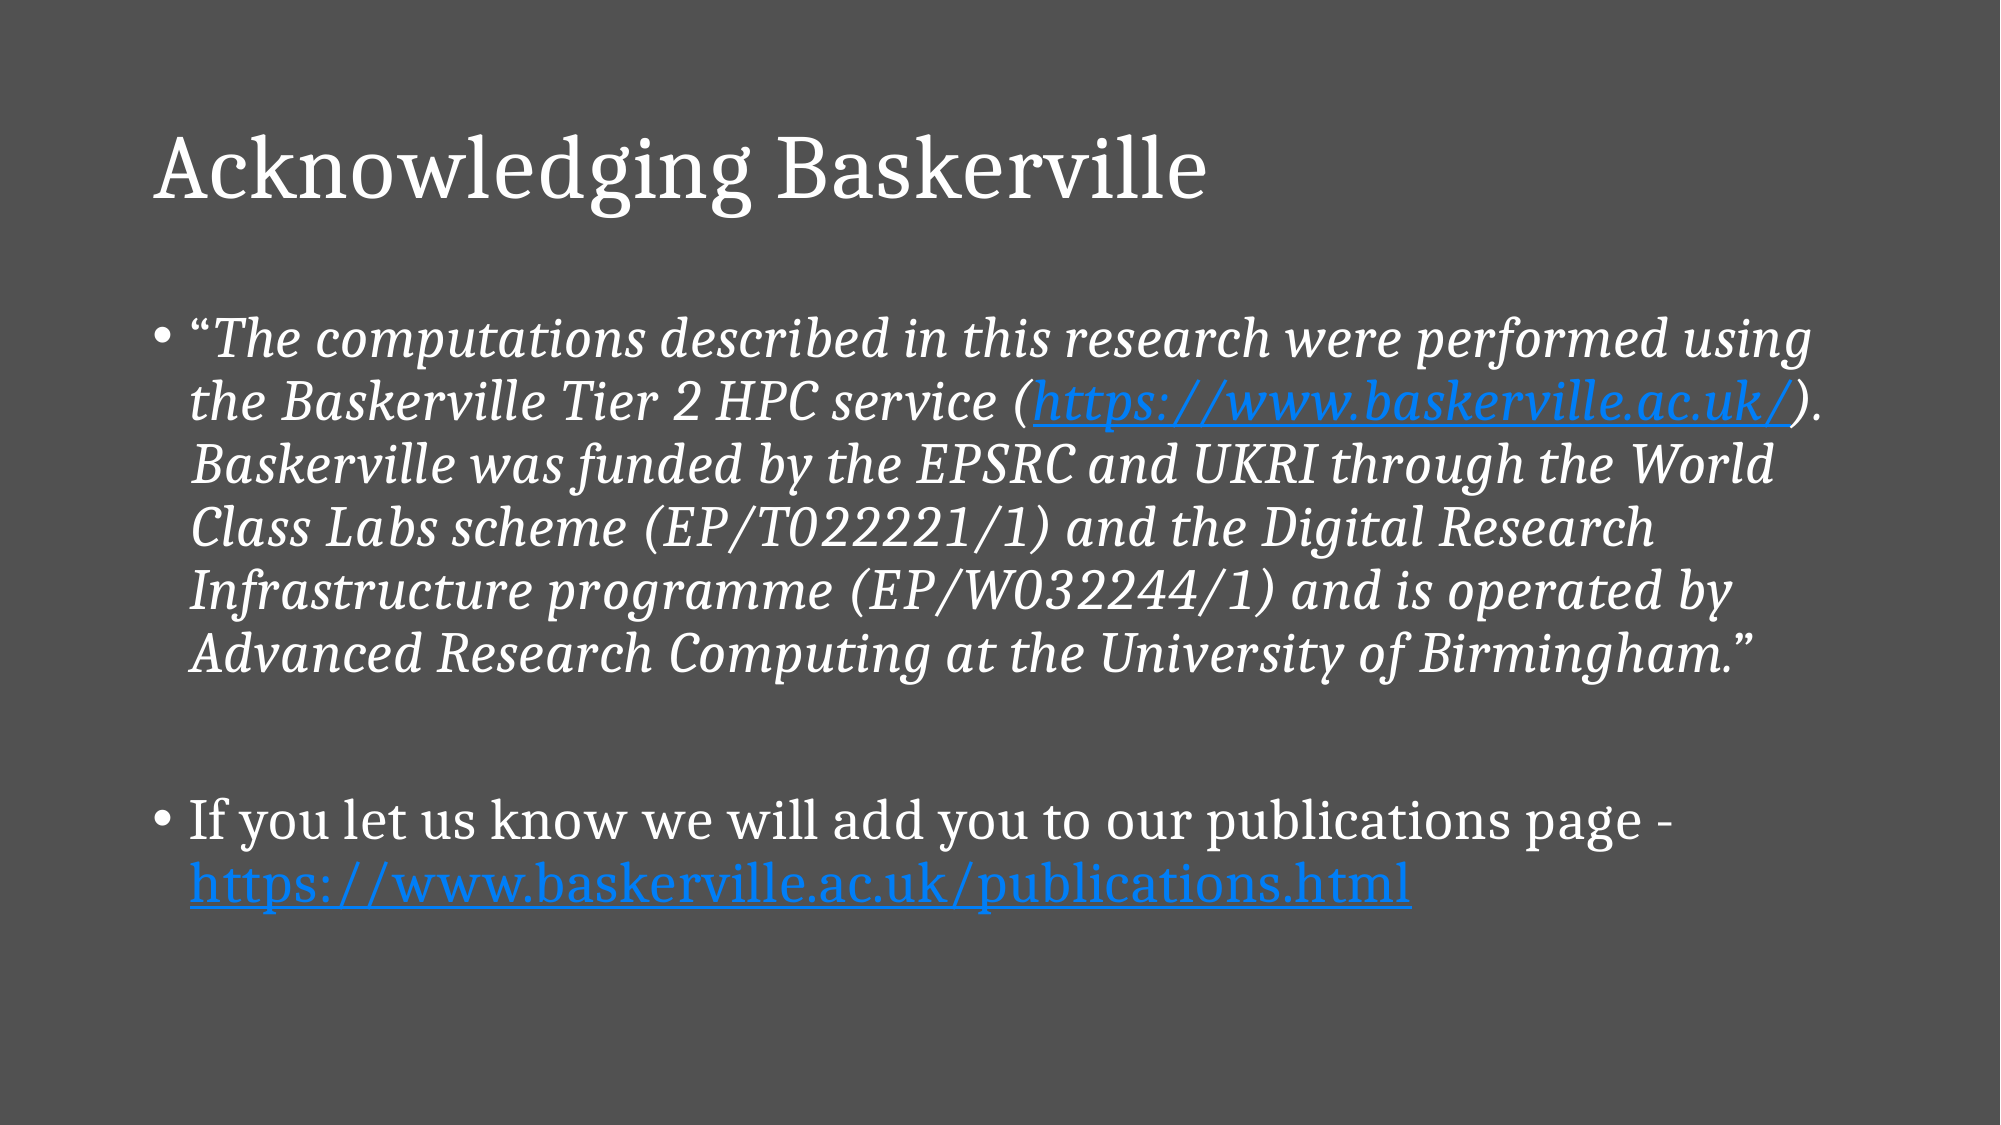

# Acknowledging Baskerville
“The computations described in this research were performed using the Baskerville Tier 2 HPC service (https://www.baskerville.ac.uk/). Baskerville was funded by the EPSRC and UKRI through the World Class Labs scheme (EP/T022221/1) and the Digital Research Infrastructure programme (EP/W032244/1) and is operated by Advanced Research Computing at the University of Birmingham.”

If you let us know we will add you to our publications page - https://www.baskerville.ac.uk/publications.html